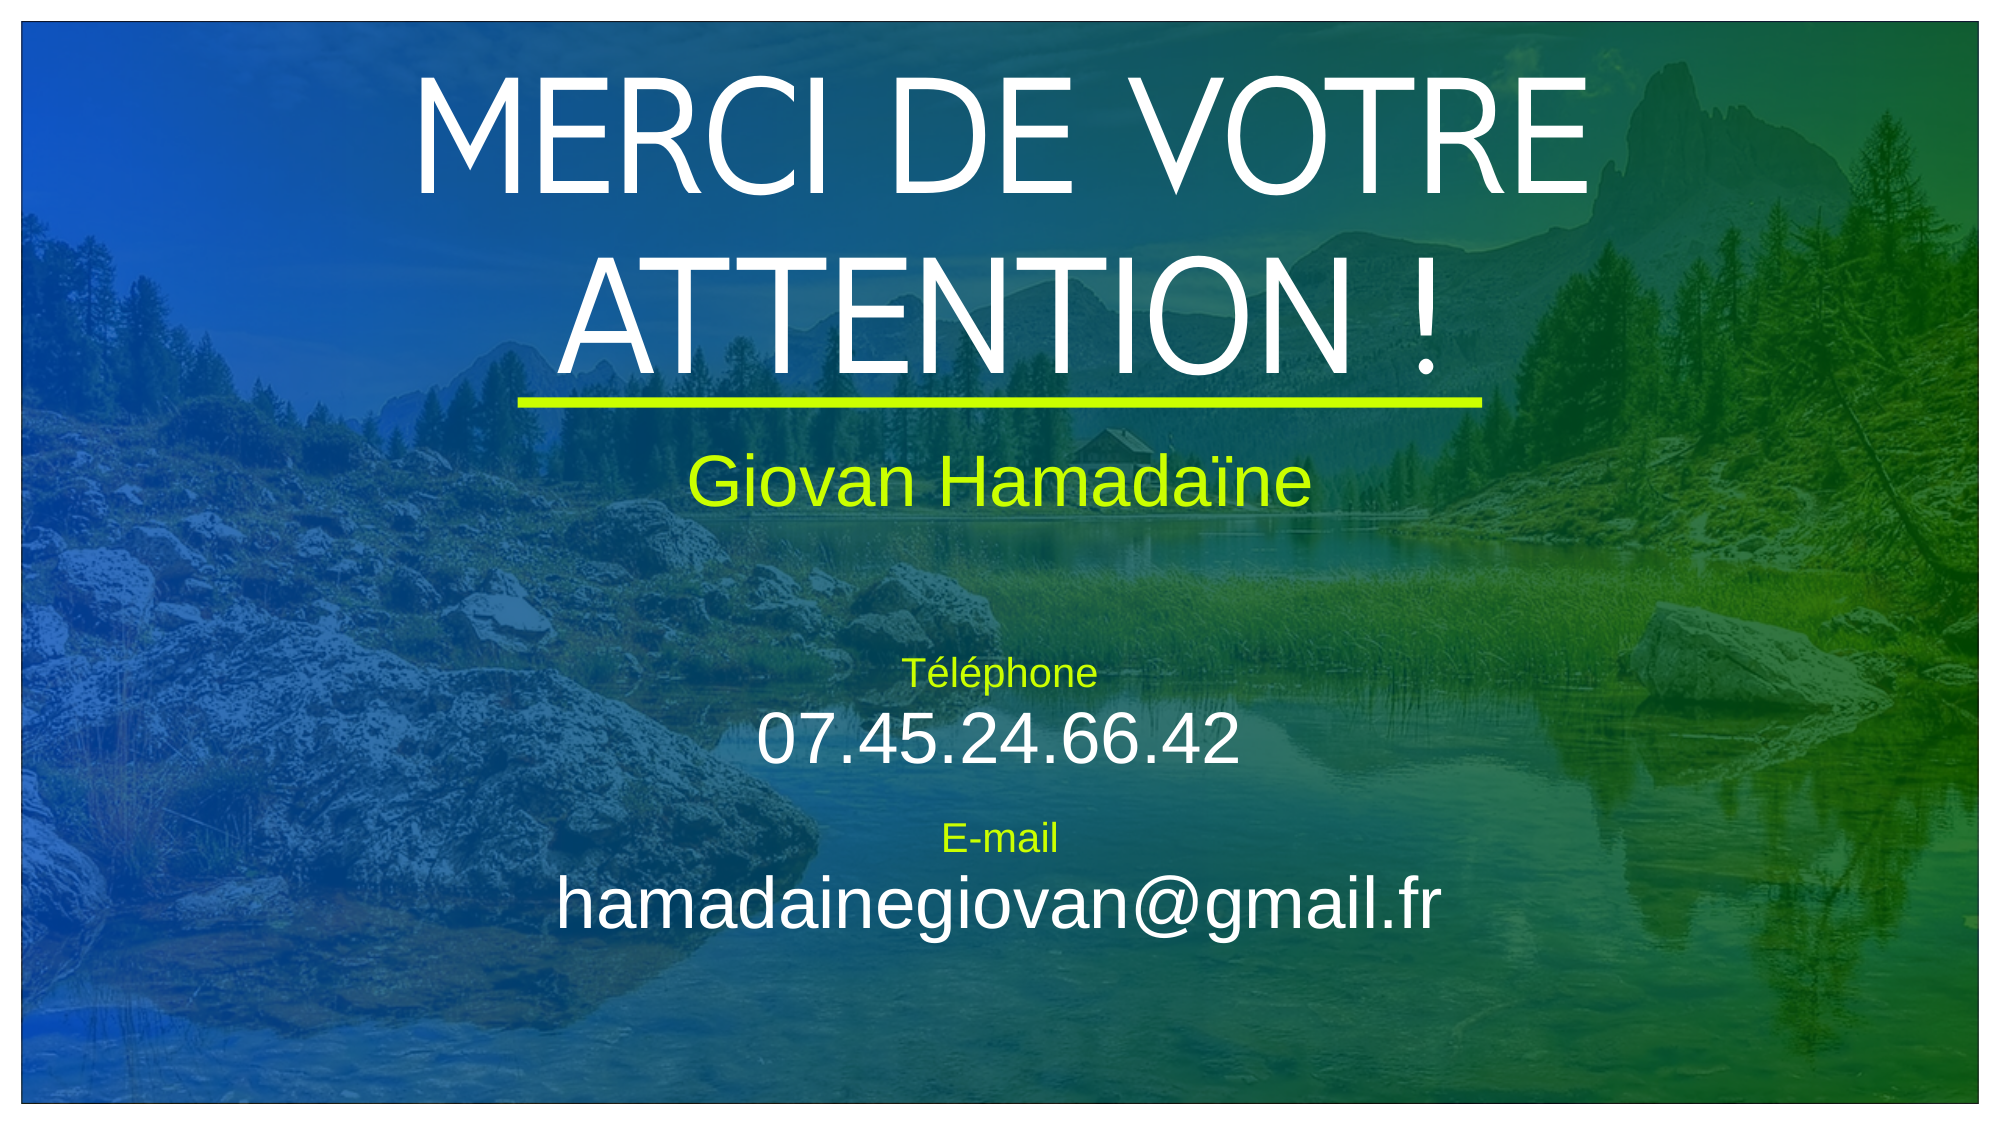

# MERCI DE VOTRE ATTENTION !
Giovan Hamadaïne
Téléphone
07.45.24.66.42
E-mail
hamadainegiovan@gmail.fr